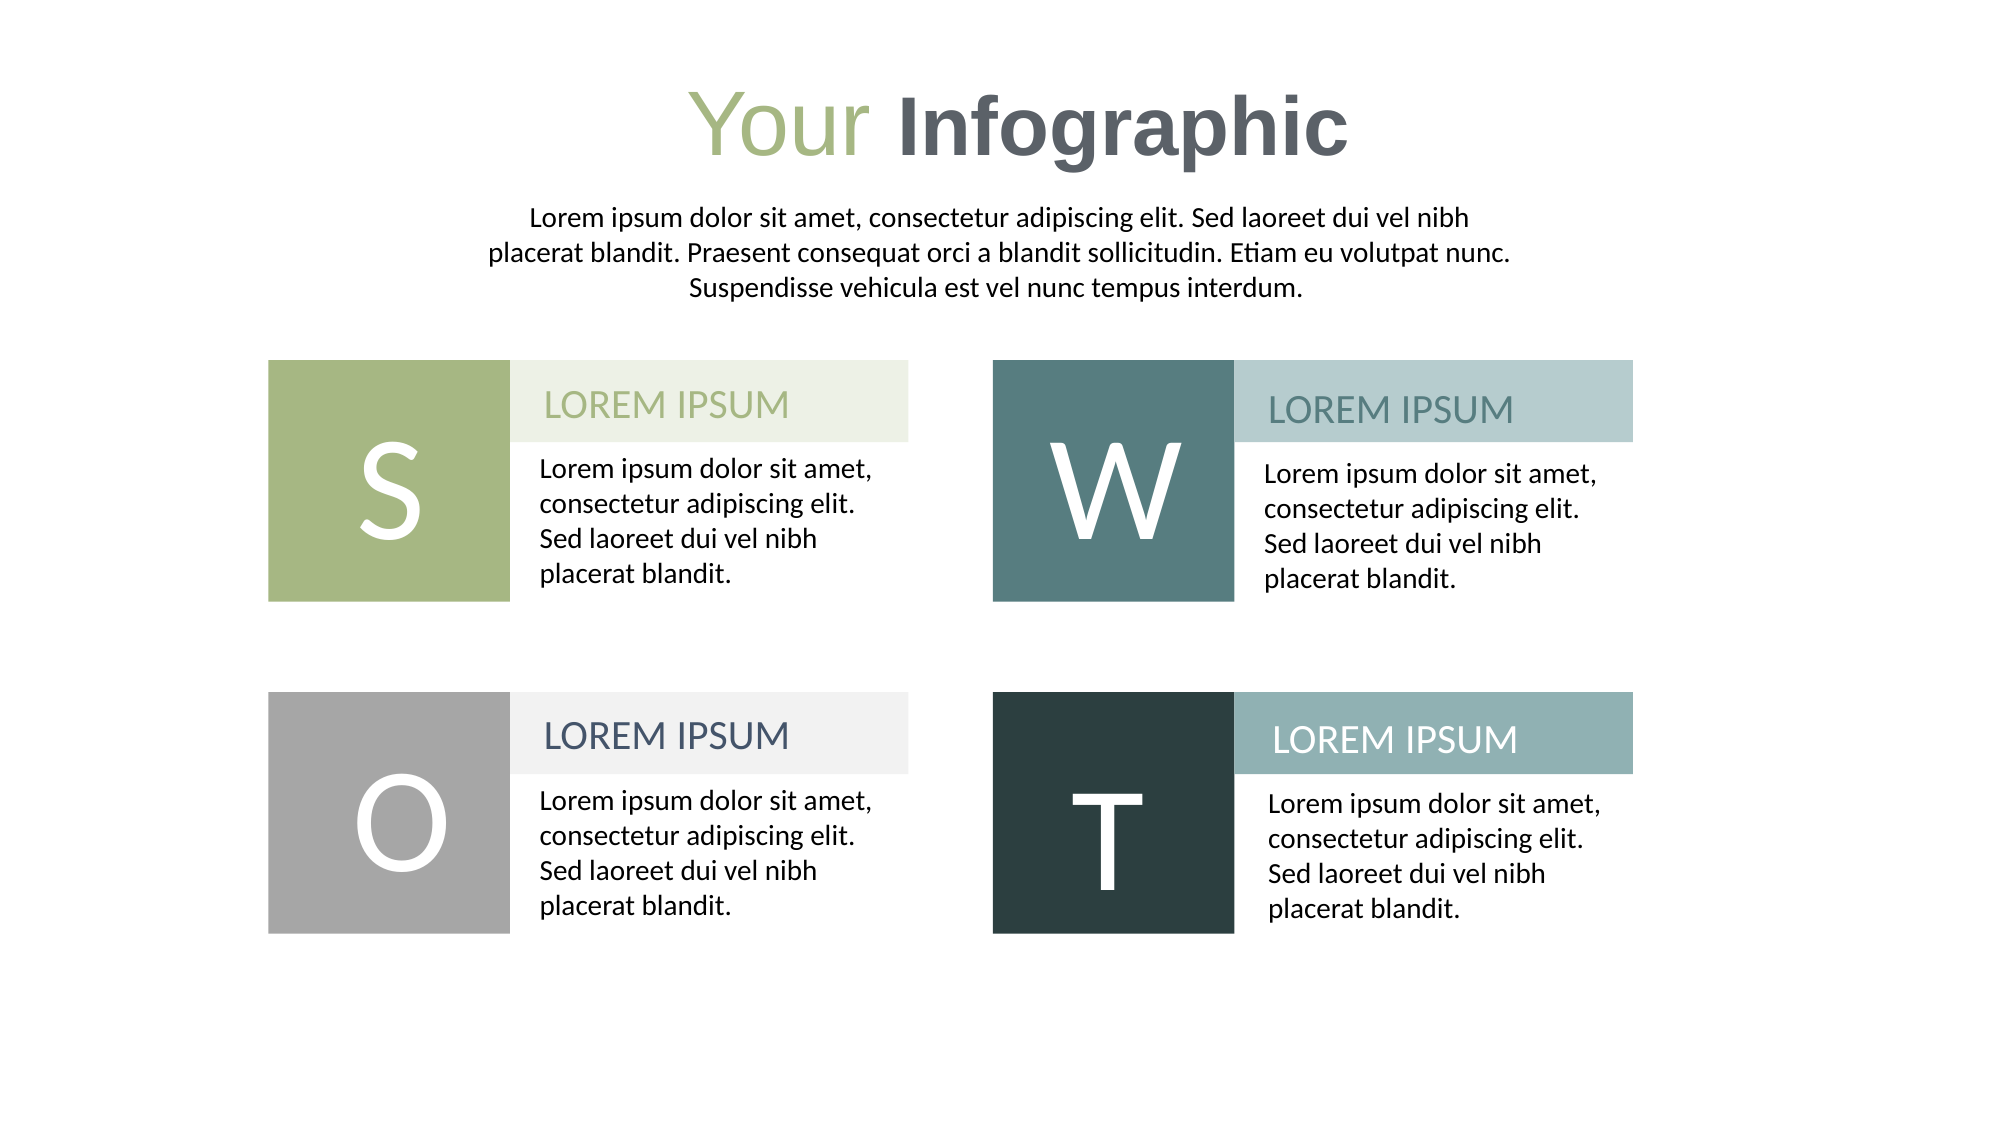

Your Infographic
Lorem ipsum dolor sit amet, consectetur adipiscing elit. Sed laoreet dui vel nibh placerat blandit. Praesent consequat orci a blandit sollicitudin. Etiam eu volutpat nunc. Suspendisse vehicula est vel nunc tempus interdum.

LOREM IPSUM
LOREM IPSUM
S
W
Lorem ipsum dolor sit amet, consectetur adipiscing elit. Sed laoreet dui vel nibh placerat blandit.
Lorem ipsum dolor sit amet, consectetur adipiscing elit. Sed laoreet dui vel nibh placerat blandit.

LOREM IPSUM
LOREM IPSUM
O
T
Lorem ipsum dolor sit amet, consectetur adipiscing elit. Sed laoreet dui vel nibh placerat blandit.
Lorem ipsum dolor sit amet, consectetur adipiscing elit. Sed laoreet dui vel nibh placerat blandit.